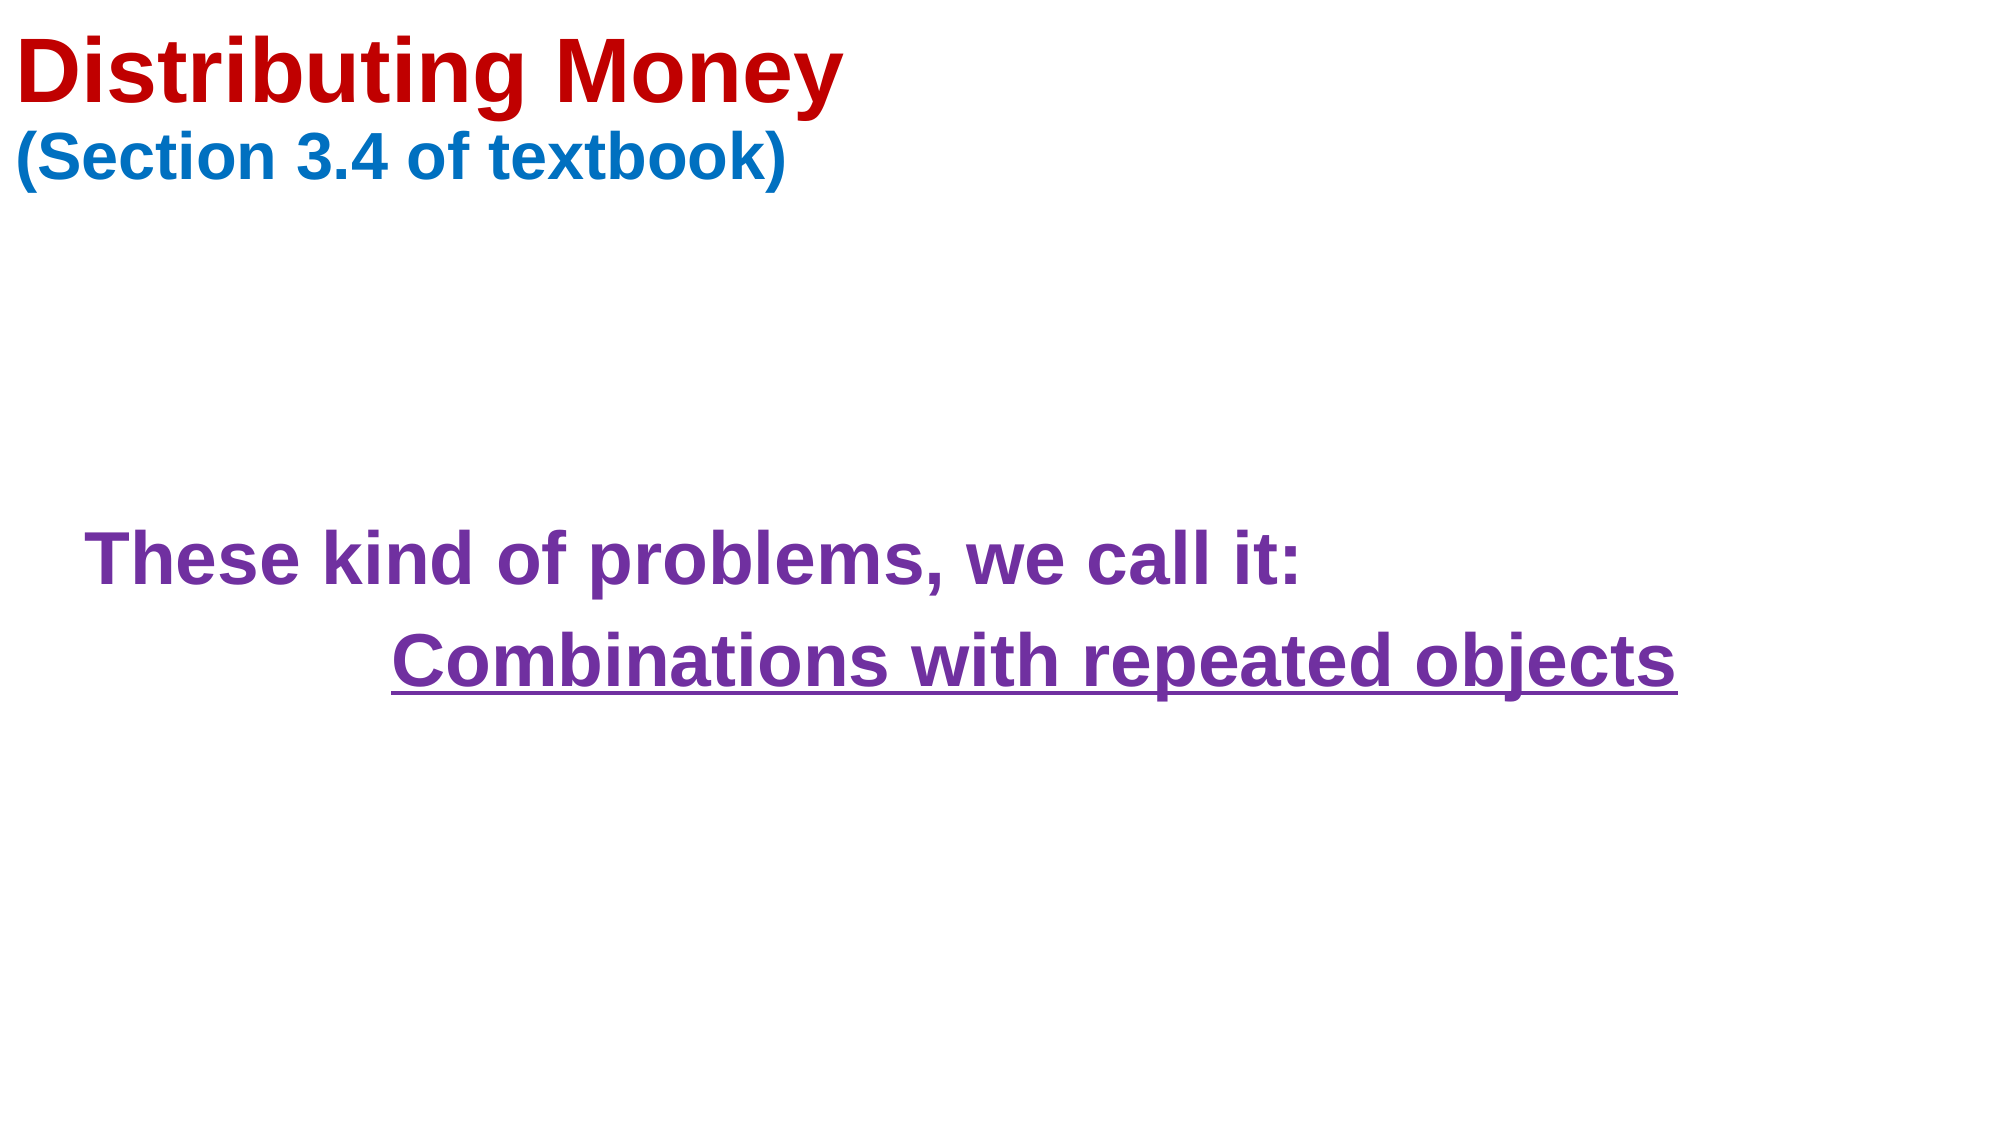

# Distributing Money (Section 3.4 of textbook)

These kind of problems, we call it:
Combinations with repeated objects